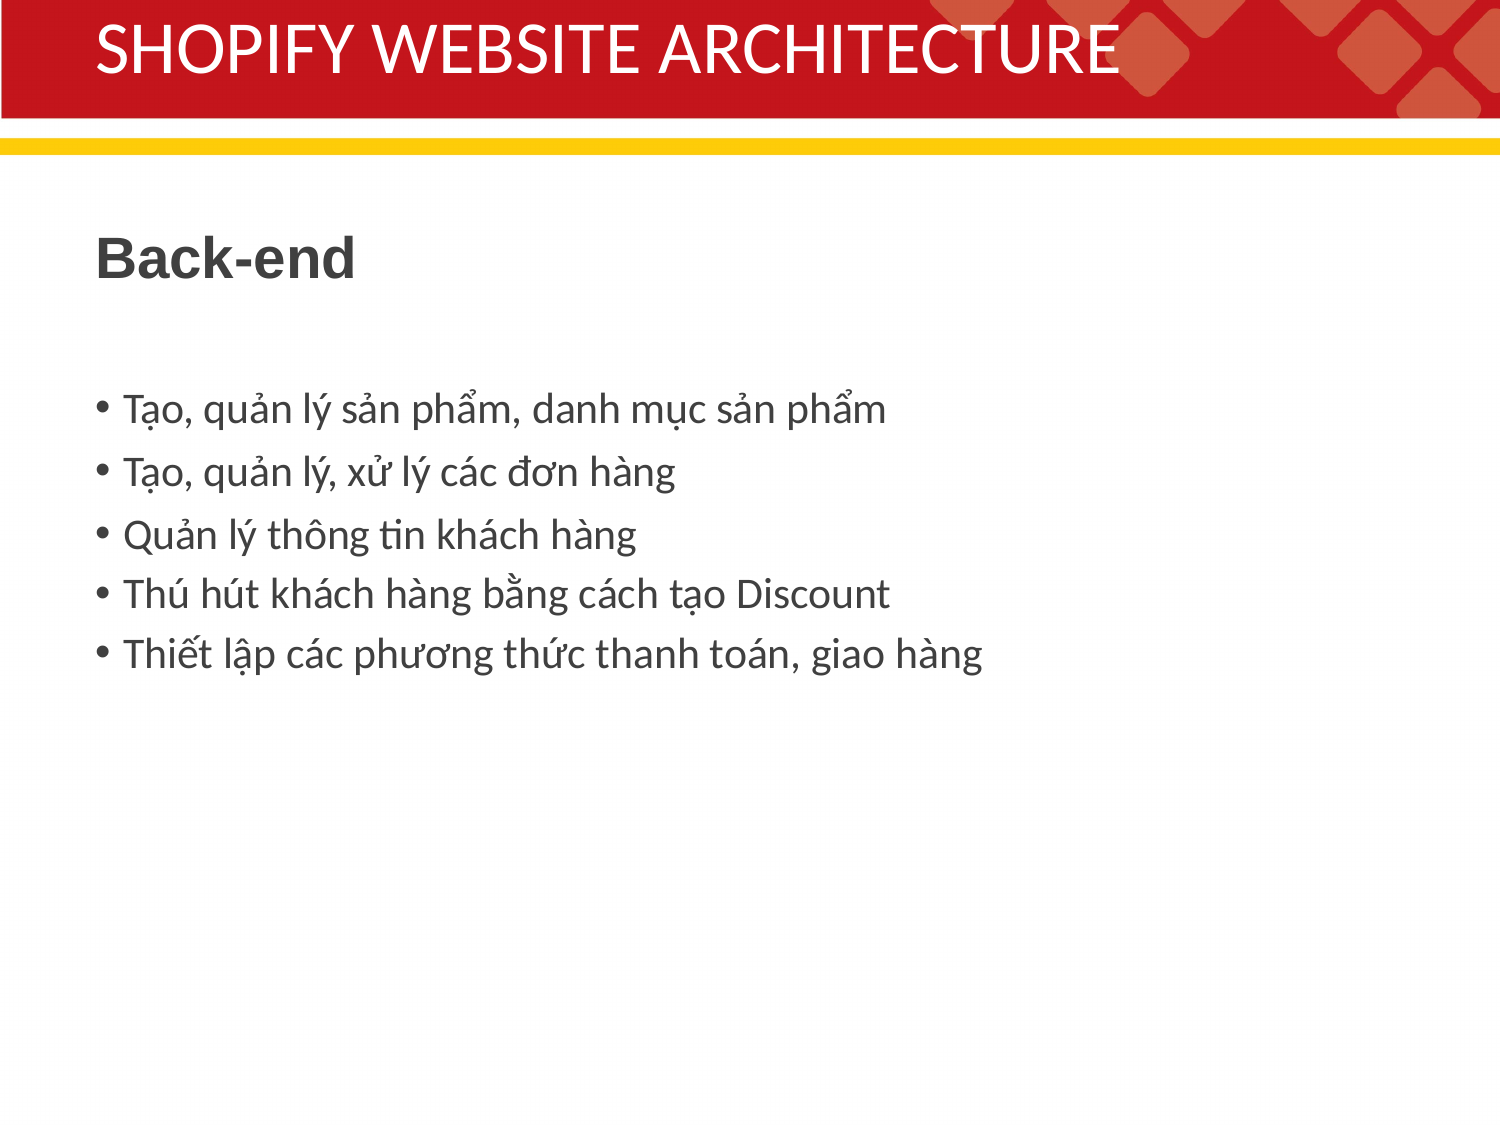

# SHOPIFY WEBSITE ARCHITECTURE
Back-end

Tạo, quản lý sản phẩm, danh mục sản phẩm
Tạo, quản lý, xử lý các đơn hàng
Quản lý thông tin khách hàng
Thú hút khách hàng bằng cách tạo Discount
Thiết lập các phương thức thanh toán, giao hàng